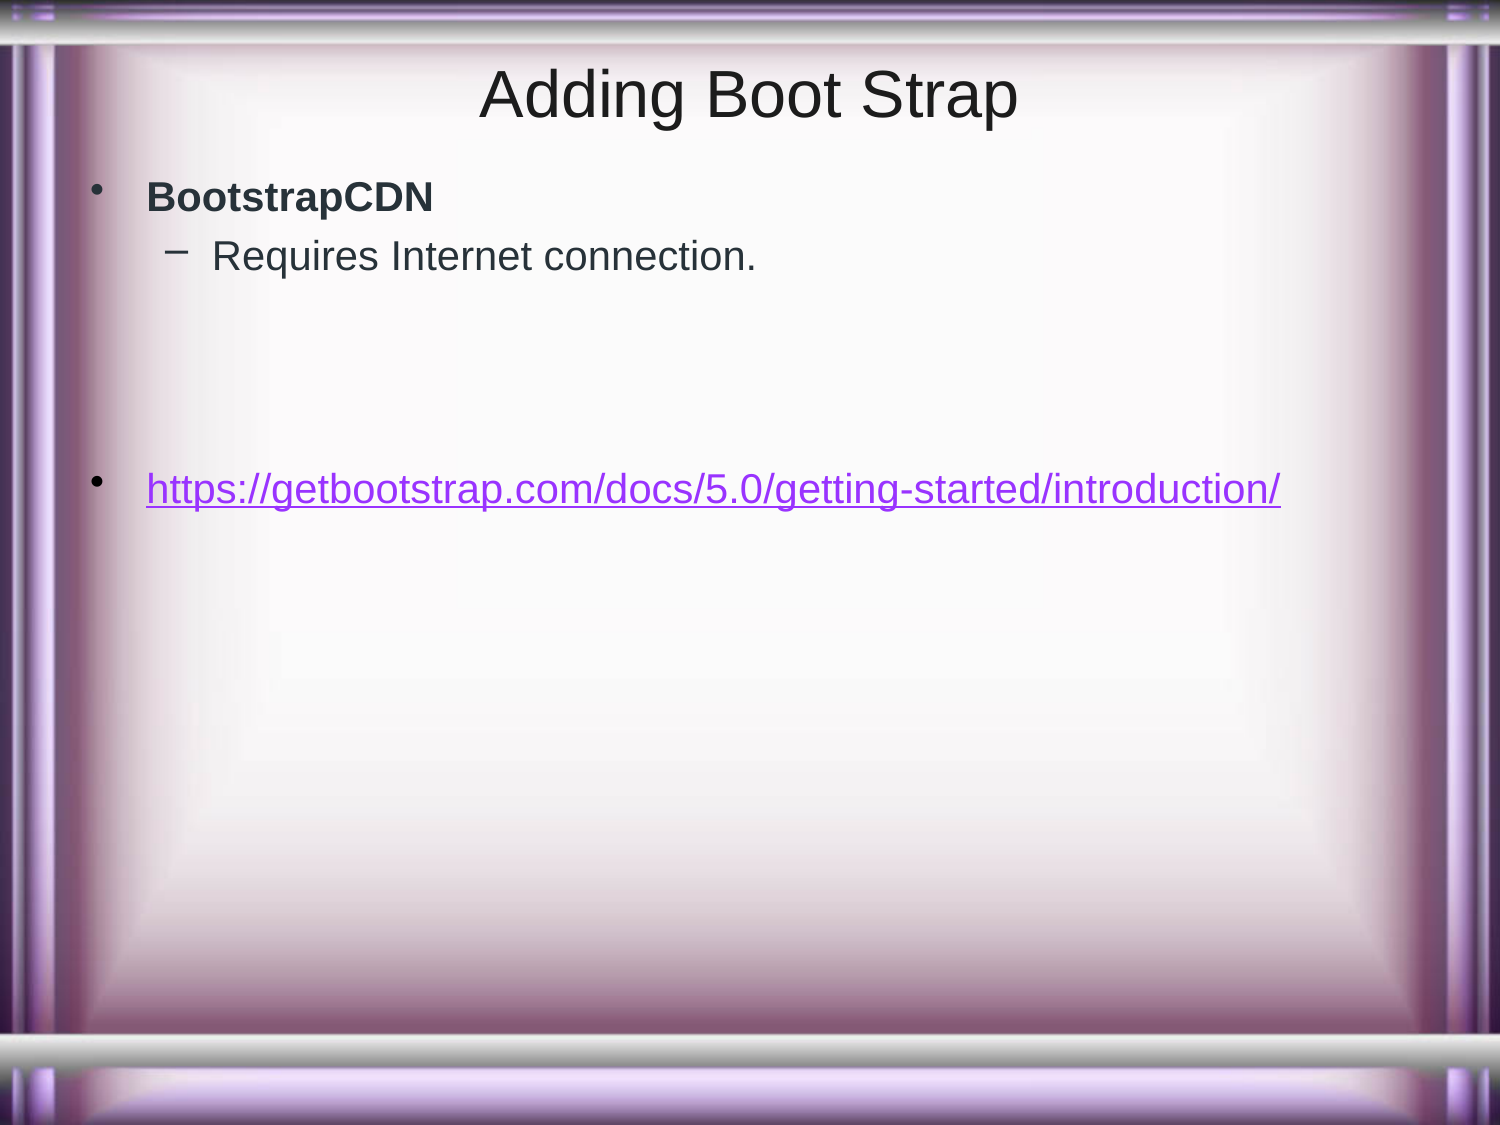

# Adding Boot Strap
BootstrapCDN
Requires Internet connection.

https://getbootstrap.com/docs/5.0/getting-started/introduction/